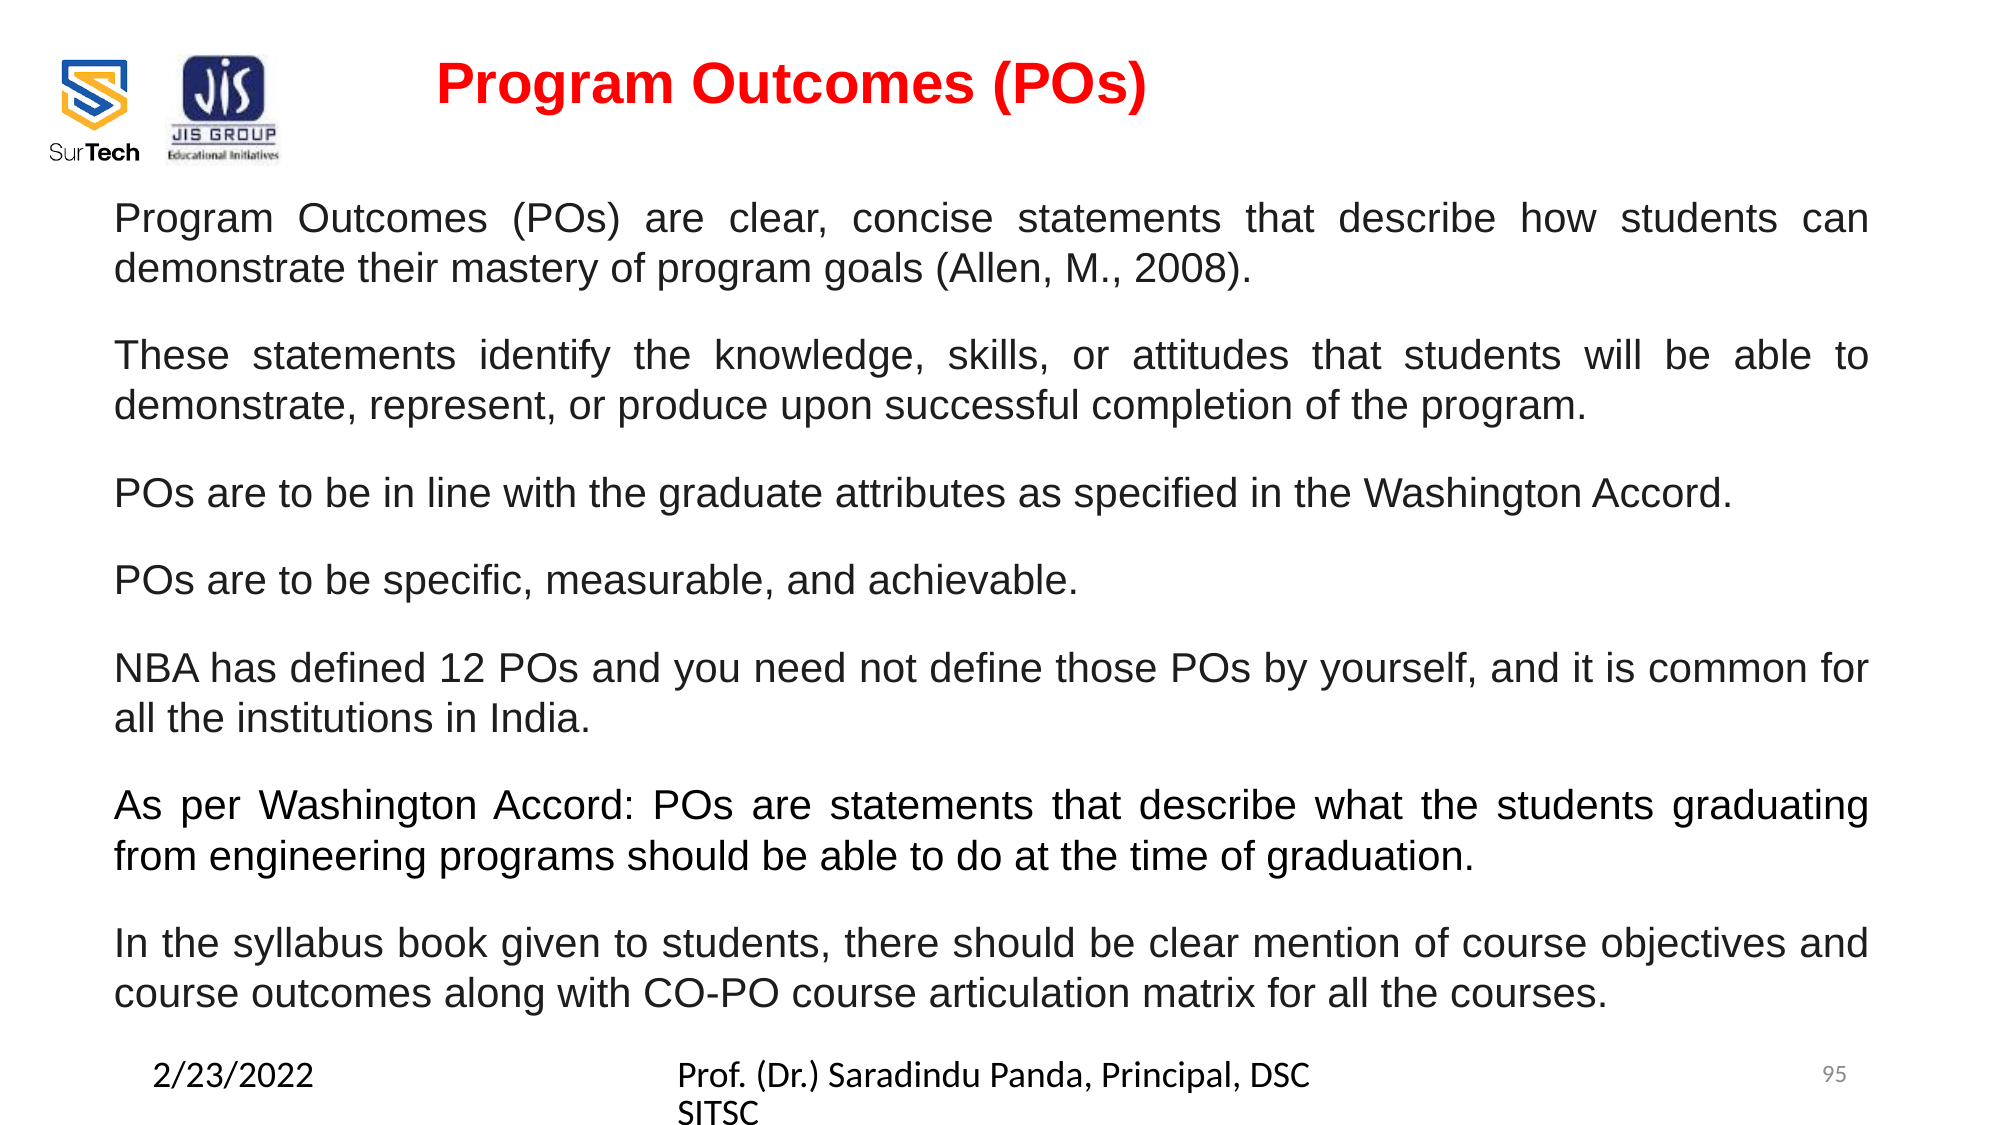

Program Outcomes (POs)
Program Outcomes (POs) are clear, concise statements that describe how students can demonstrate their mastery of program goals (Allen, M., 2008).
These statements identify the knowledge, skills, or attitudes that students will be able to demonstrate, represent, or produce upon successful completion of the program.
POs are to be in line with the graduate attributes as specified in the Washington Accord.
POs are to be specific, measurable, and achievable.
NBA has defined 12 POs and you need not define those POs by yourself, and it is common for all the institutions in India.
As per Washington Accord: POs are statements that describe what the students graduating from engineering programs should be able to do at the time of graduation.
In the syllabus book given to students, there should be clear mention of course objectives and course outcomes along with CO-PO course articulation matrix for all the courses.
2/23/2022
Prof. (Dr.) Saradindu Panda, Principal, DSCSITSC
95